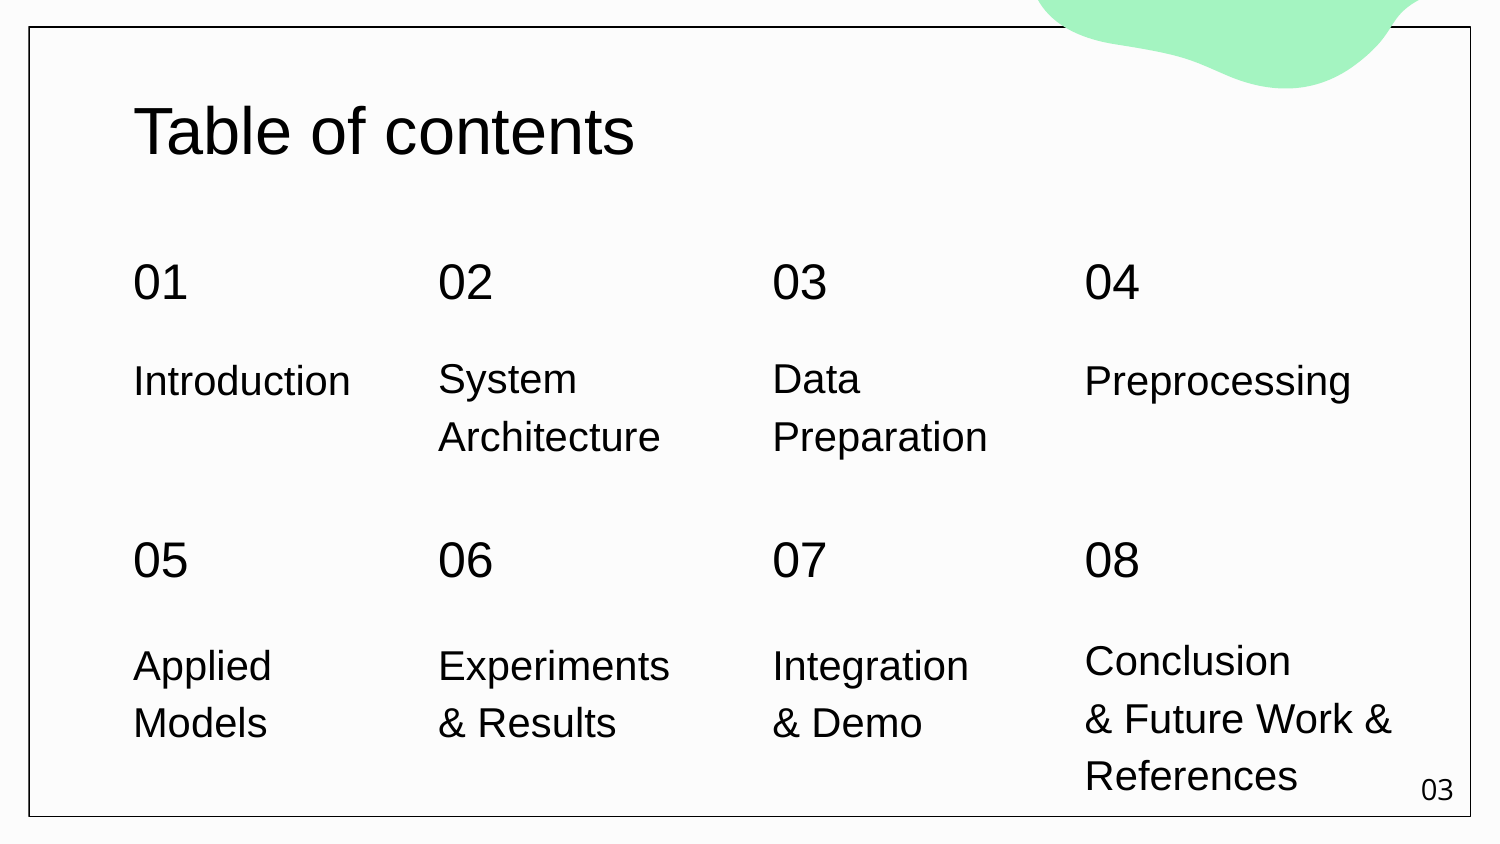

# Table of contents
01
02
03
04
Data Preparation
Introduction
System Architecture
Preprocessing
05
06
07
08
Applied Models
Experiments
& Results
Integration
& Demo
Conclusion
& Future Work & References
03